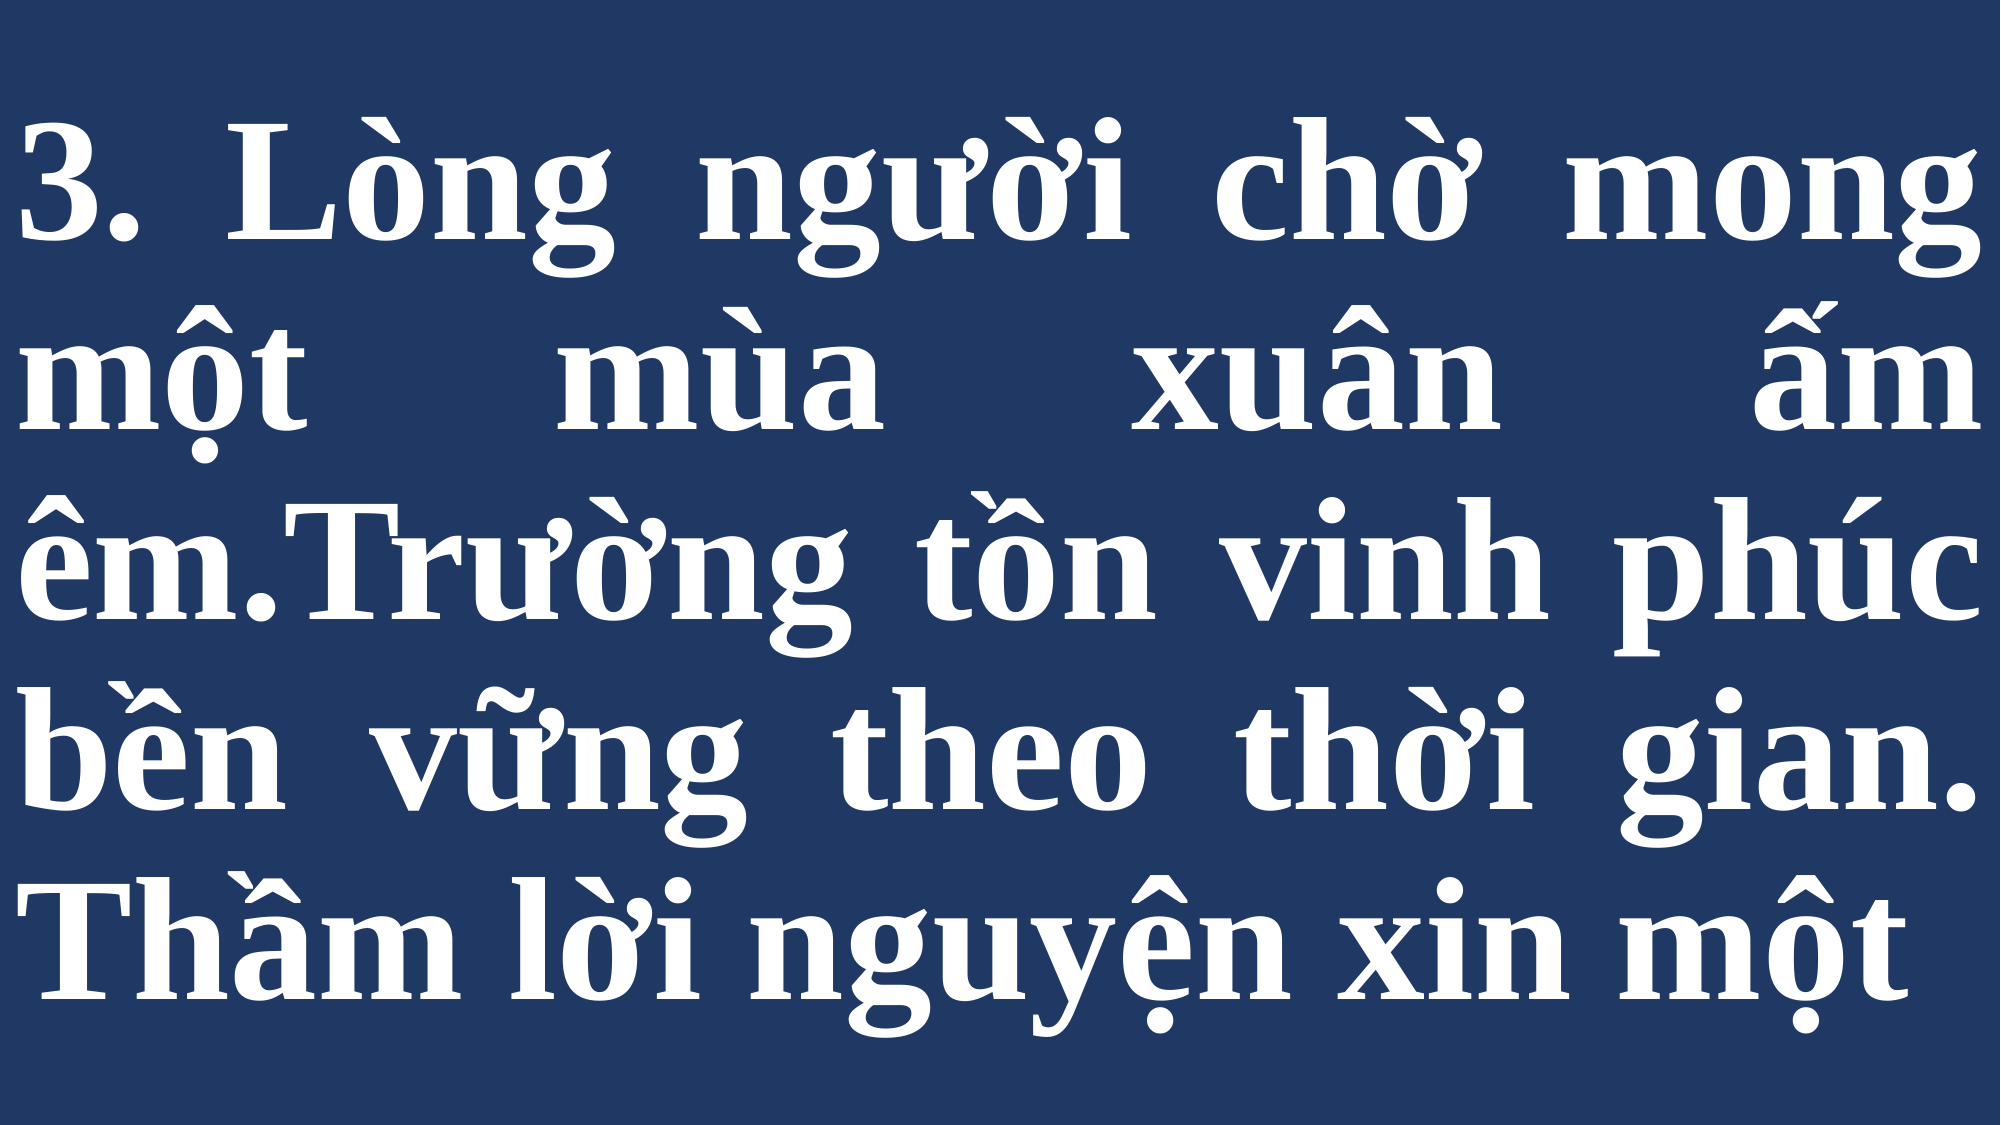

# 3. Lòng người chờ mong một mùa xuân ấm êm.Trường tồn vinh phúc bền vững theo thời gian. Thầm lời nguyện xin một